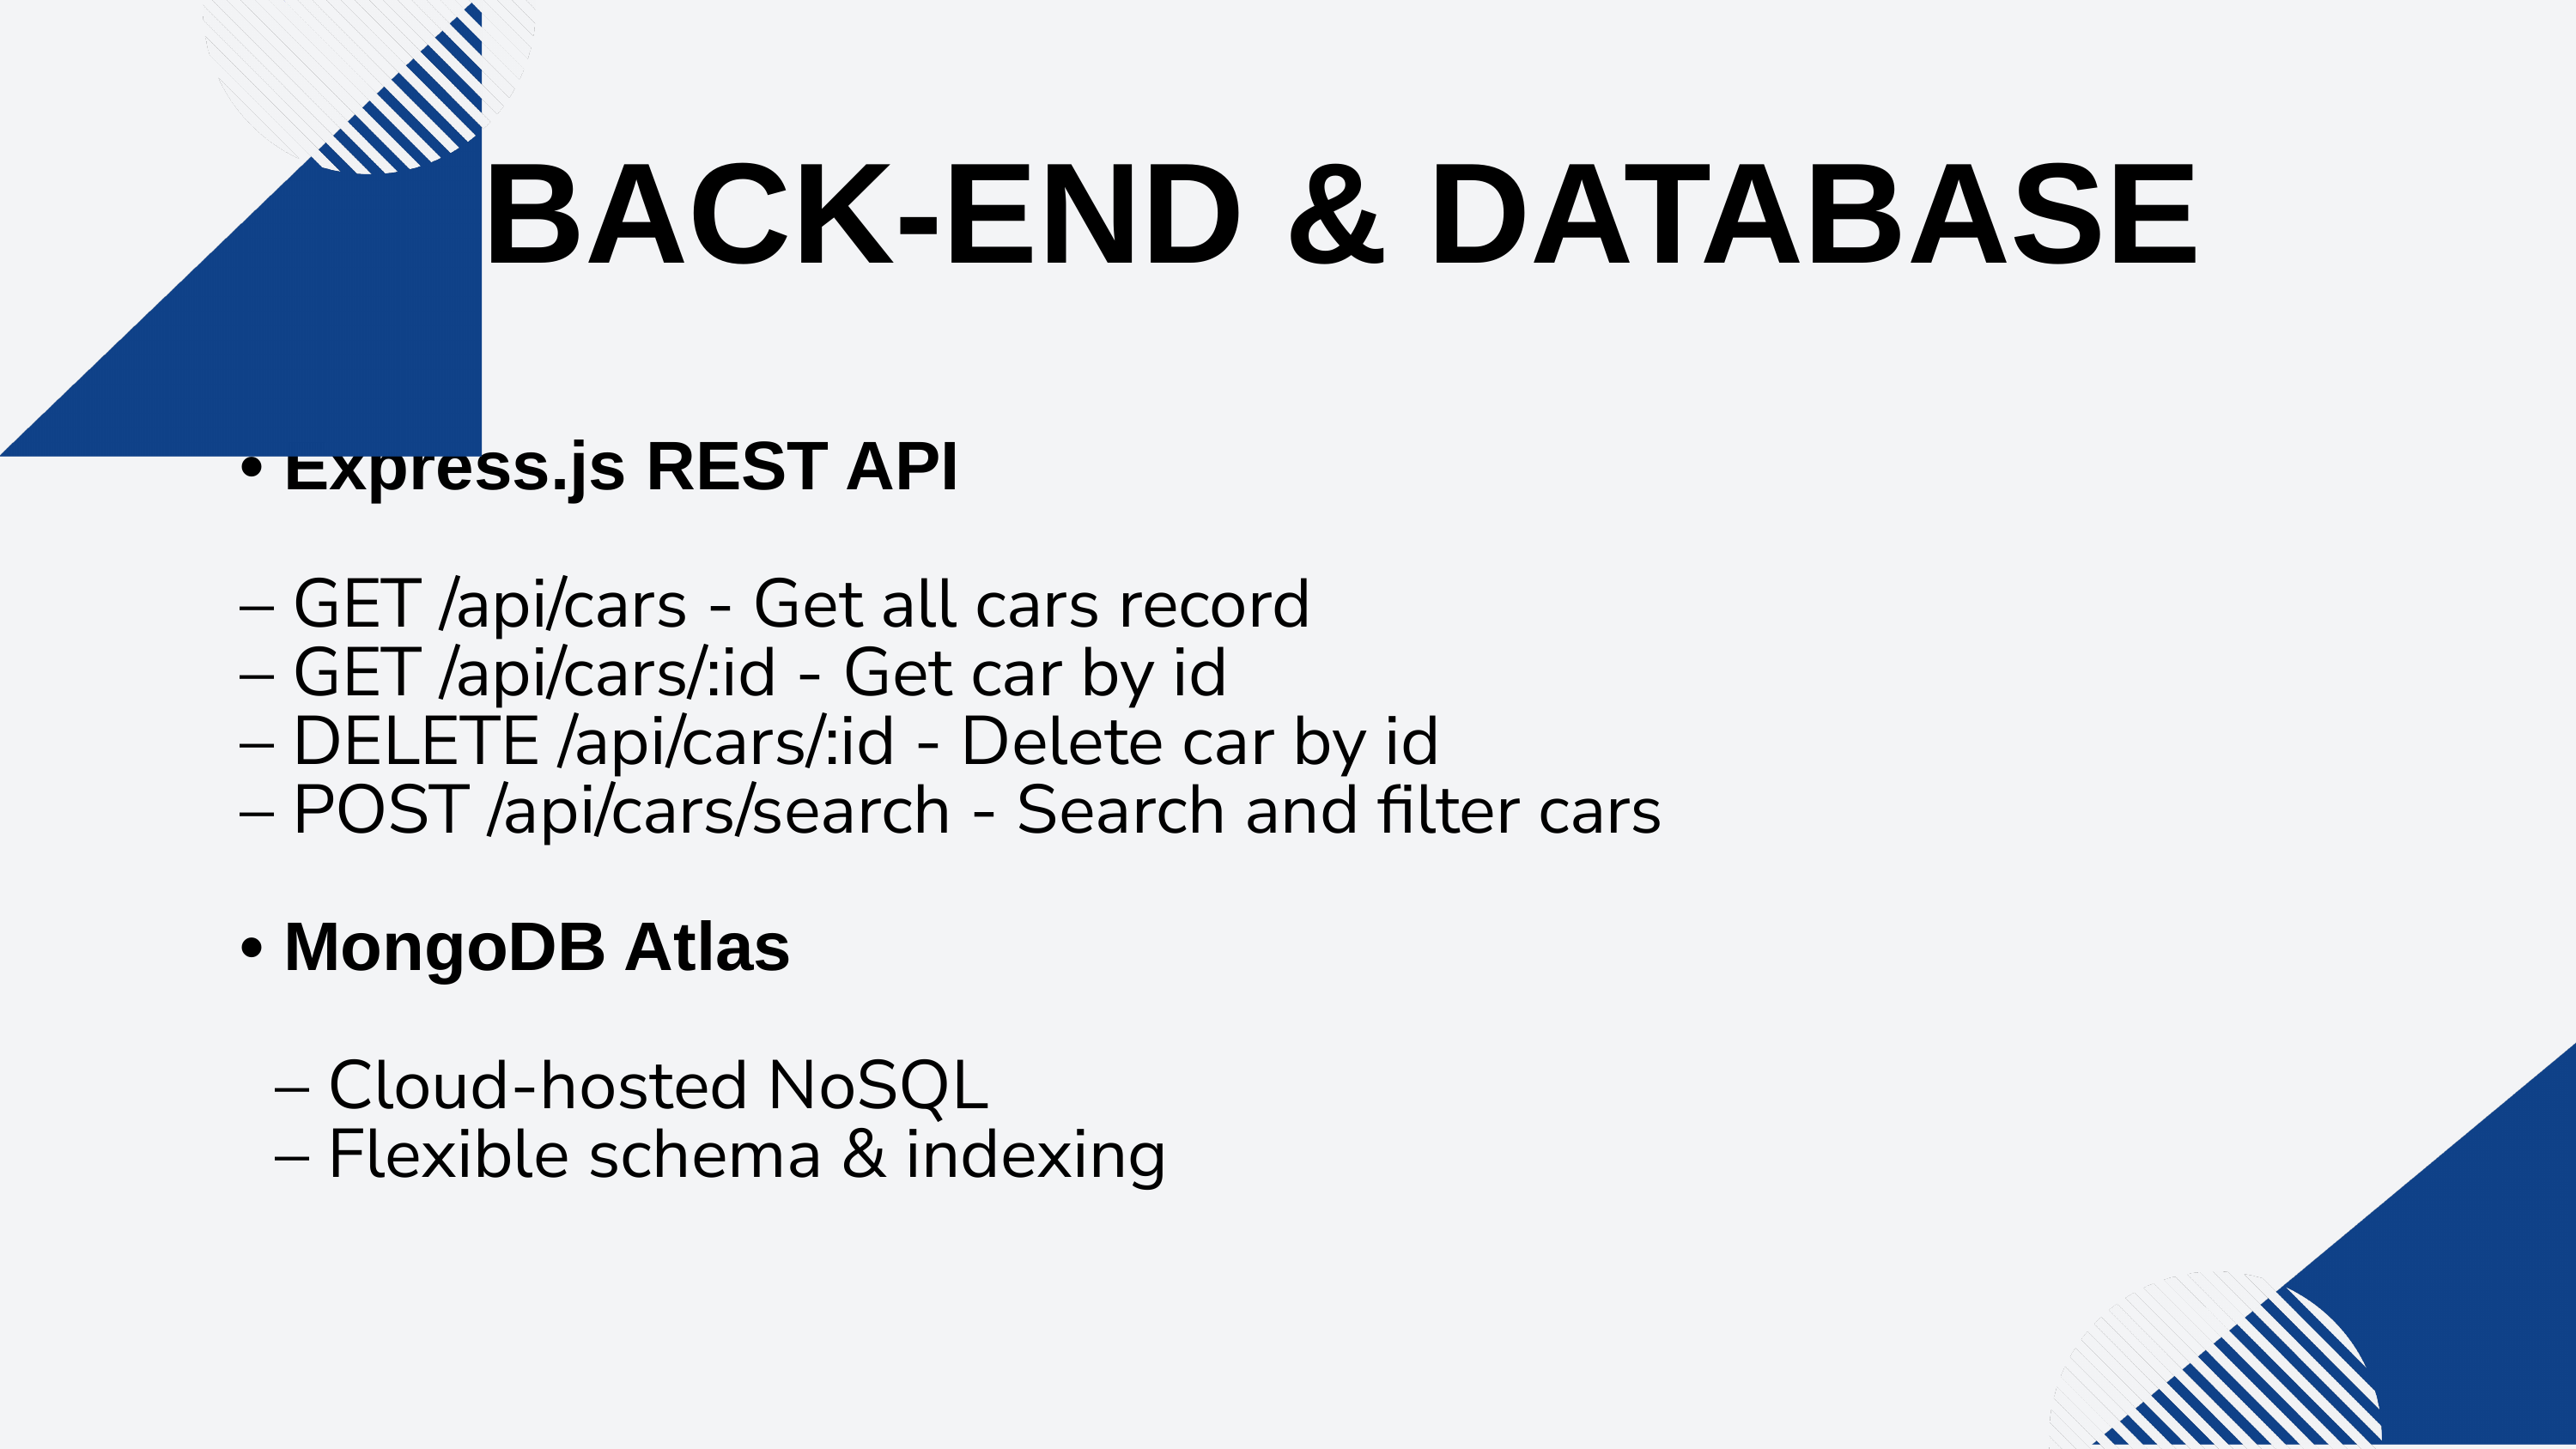

BACK-END & DATABASE
• Express.js REST API

– GET /api/cars - Get all cars record
– GET /api/cars/:id - Get car by id
– DELETE /api/cars/:id - Delete car by id
– POST /api/cars/search - Search and filter cars

• MongoDB Atlas

  – Cloud-hosted NoSQL
  – Flexible schema & indexing